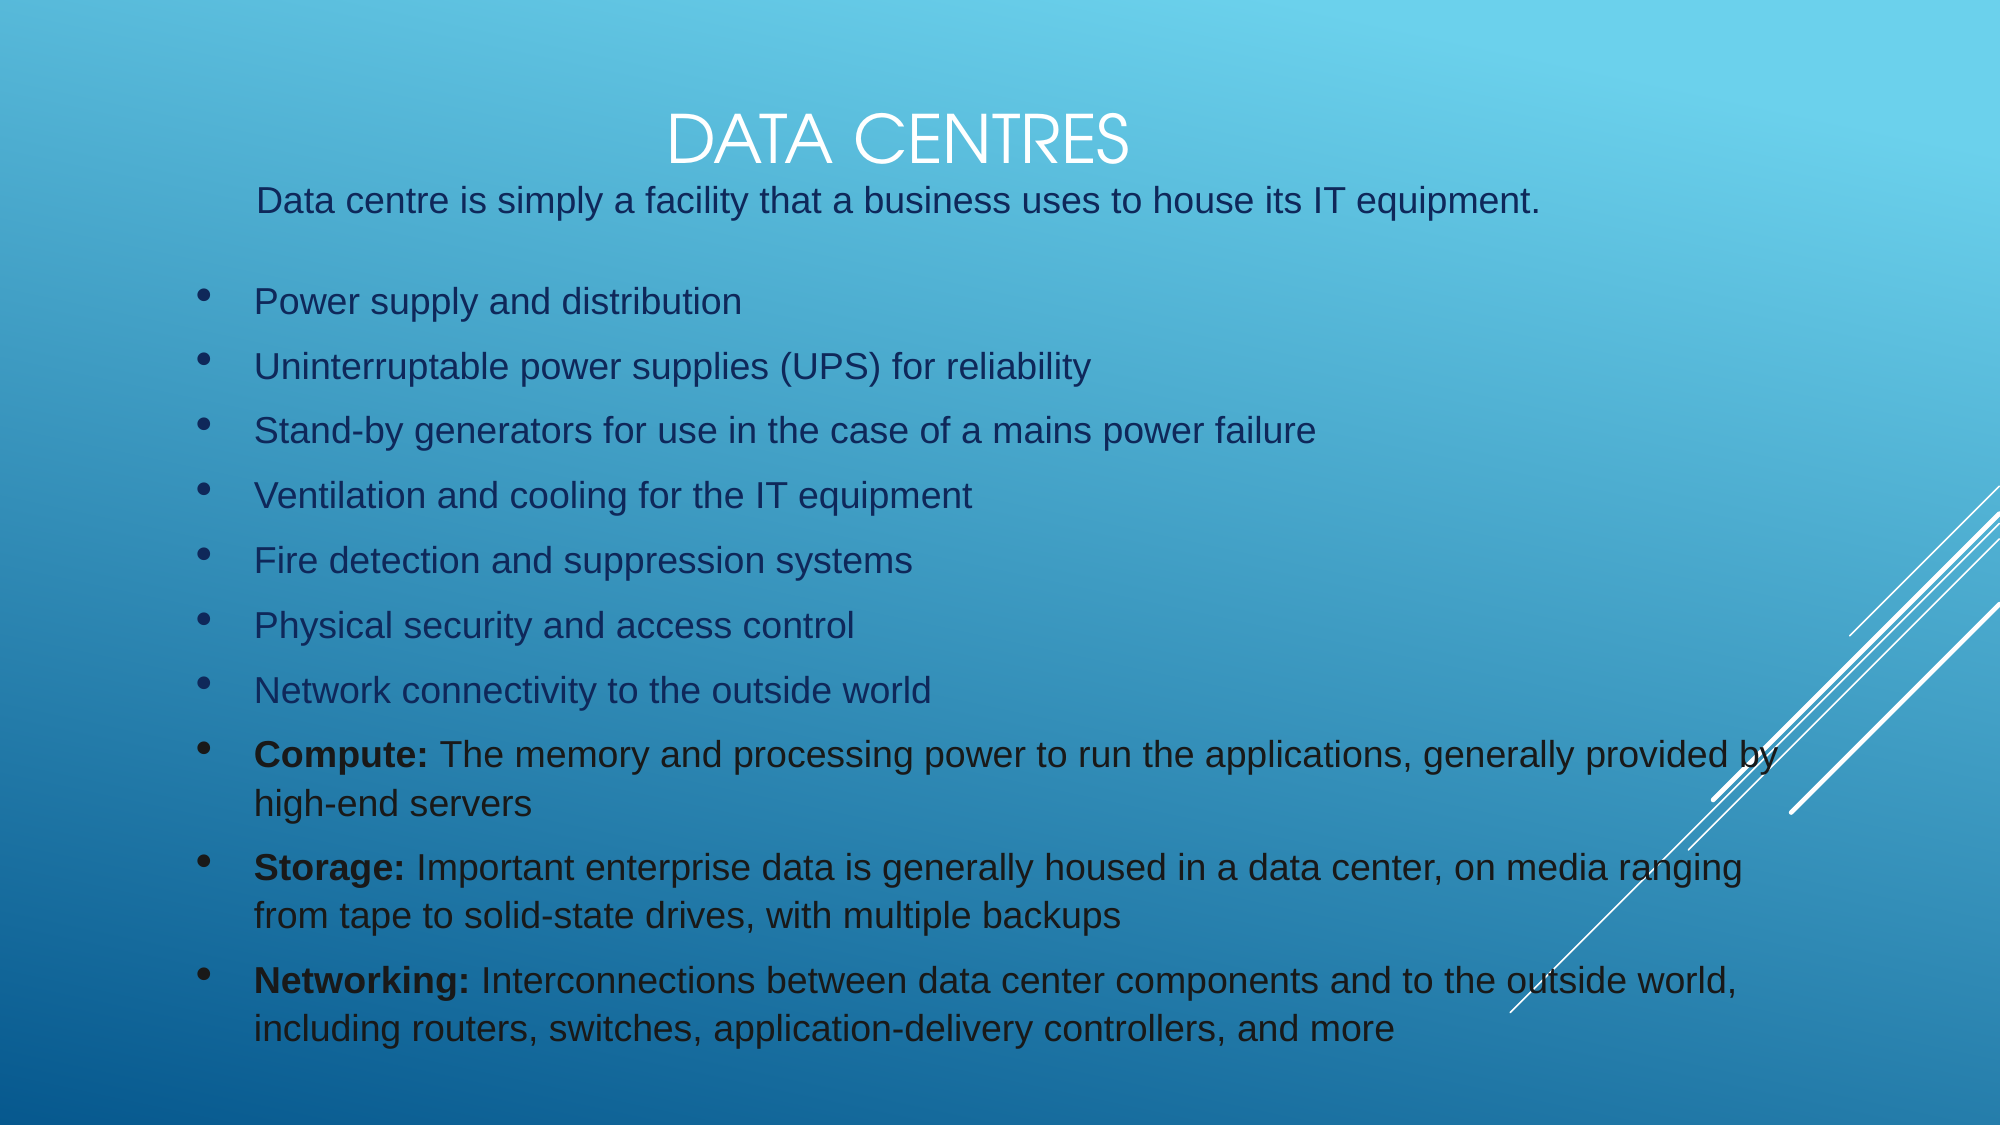

DATA CENTRES
Data centre is simply a facility that a business uses to house its IT equipment.

Power supply and distribution
Uninterruptable power supplies (UPS) for reliability
Stand-by generators for use in the case of a mains power failure
Ventilation and cooling for the IT equipment
Fire detection and suppression systems
Physical security and access control
Network connectivity to the outside world
Compute: The memory and processing power to run the applications, generally provided by high-end servers
Storage: Important enterprise data is generally housed in a data center, on media ranging from tape to solid-state drives, with multiple backups
Networking: Interconnections between data center components and to the outside world, including routers, switches, application-delivery controllers, and more